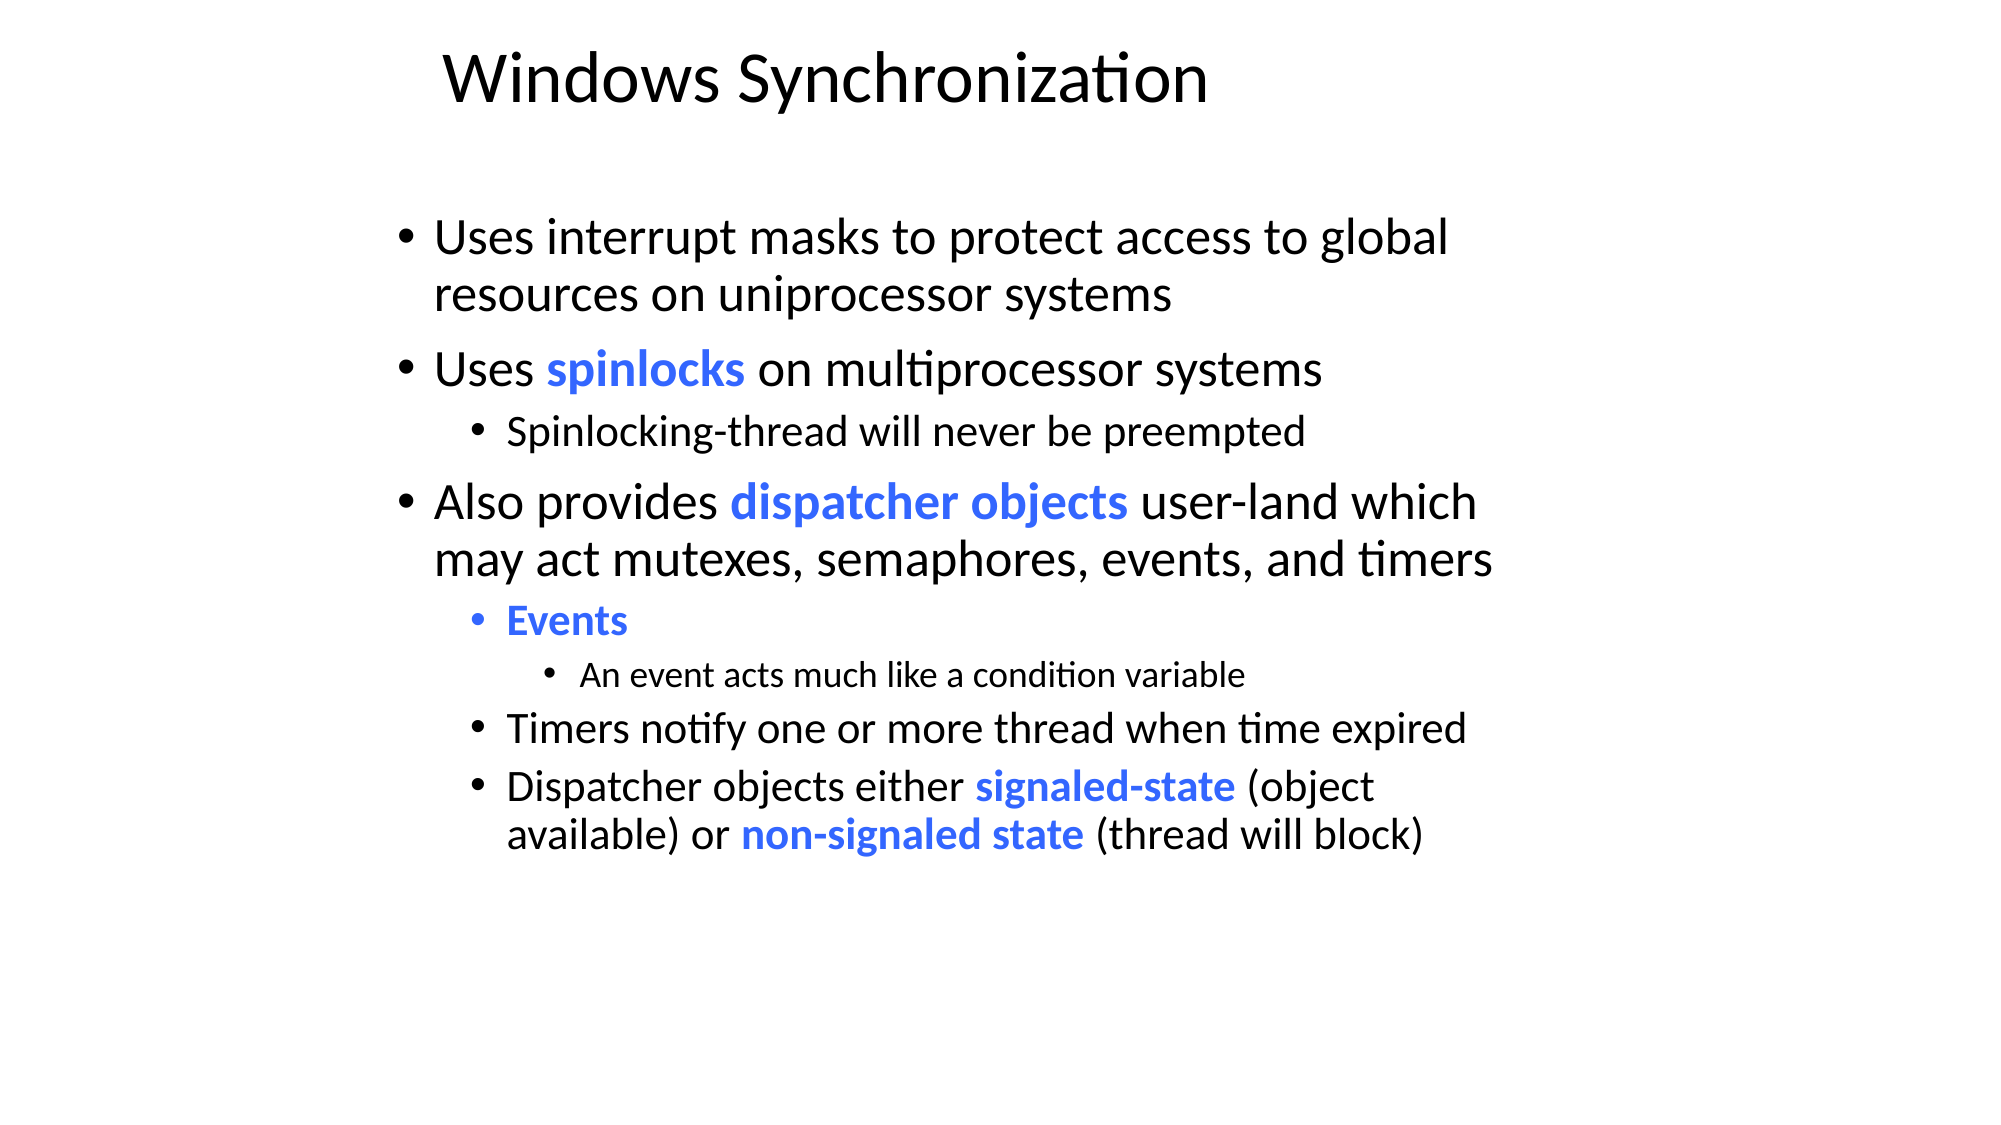

# Windows Synchronization
Uses interrupt masks to protect access to global resources on uniprocessor systems
Uses spinlocks on multiprocessor systems
Spinlocking-thread will never be preempted
Also provides dispatcher objects user-land which may act mutexes, semaphores, events, and timers
Events
An event acts much like a condition variable
Timers notify one or more thread when time expired
Dispatcher objects either signaled-state (object available) or non-signaled state (thread will block)